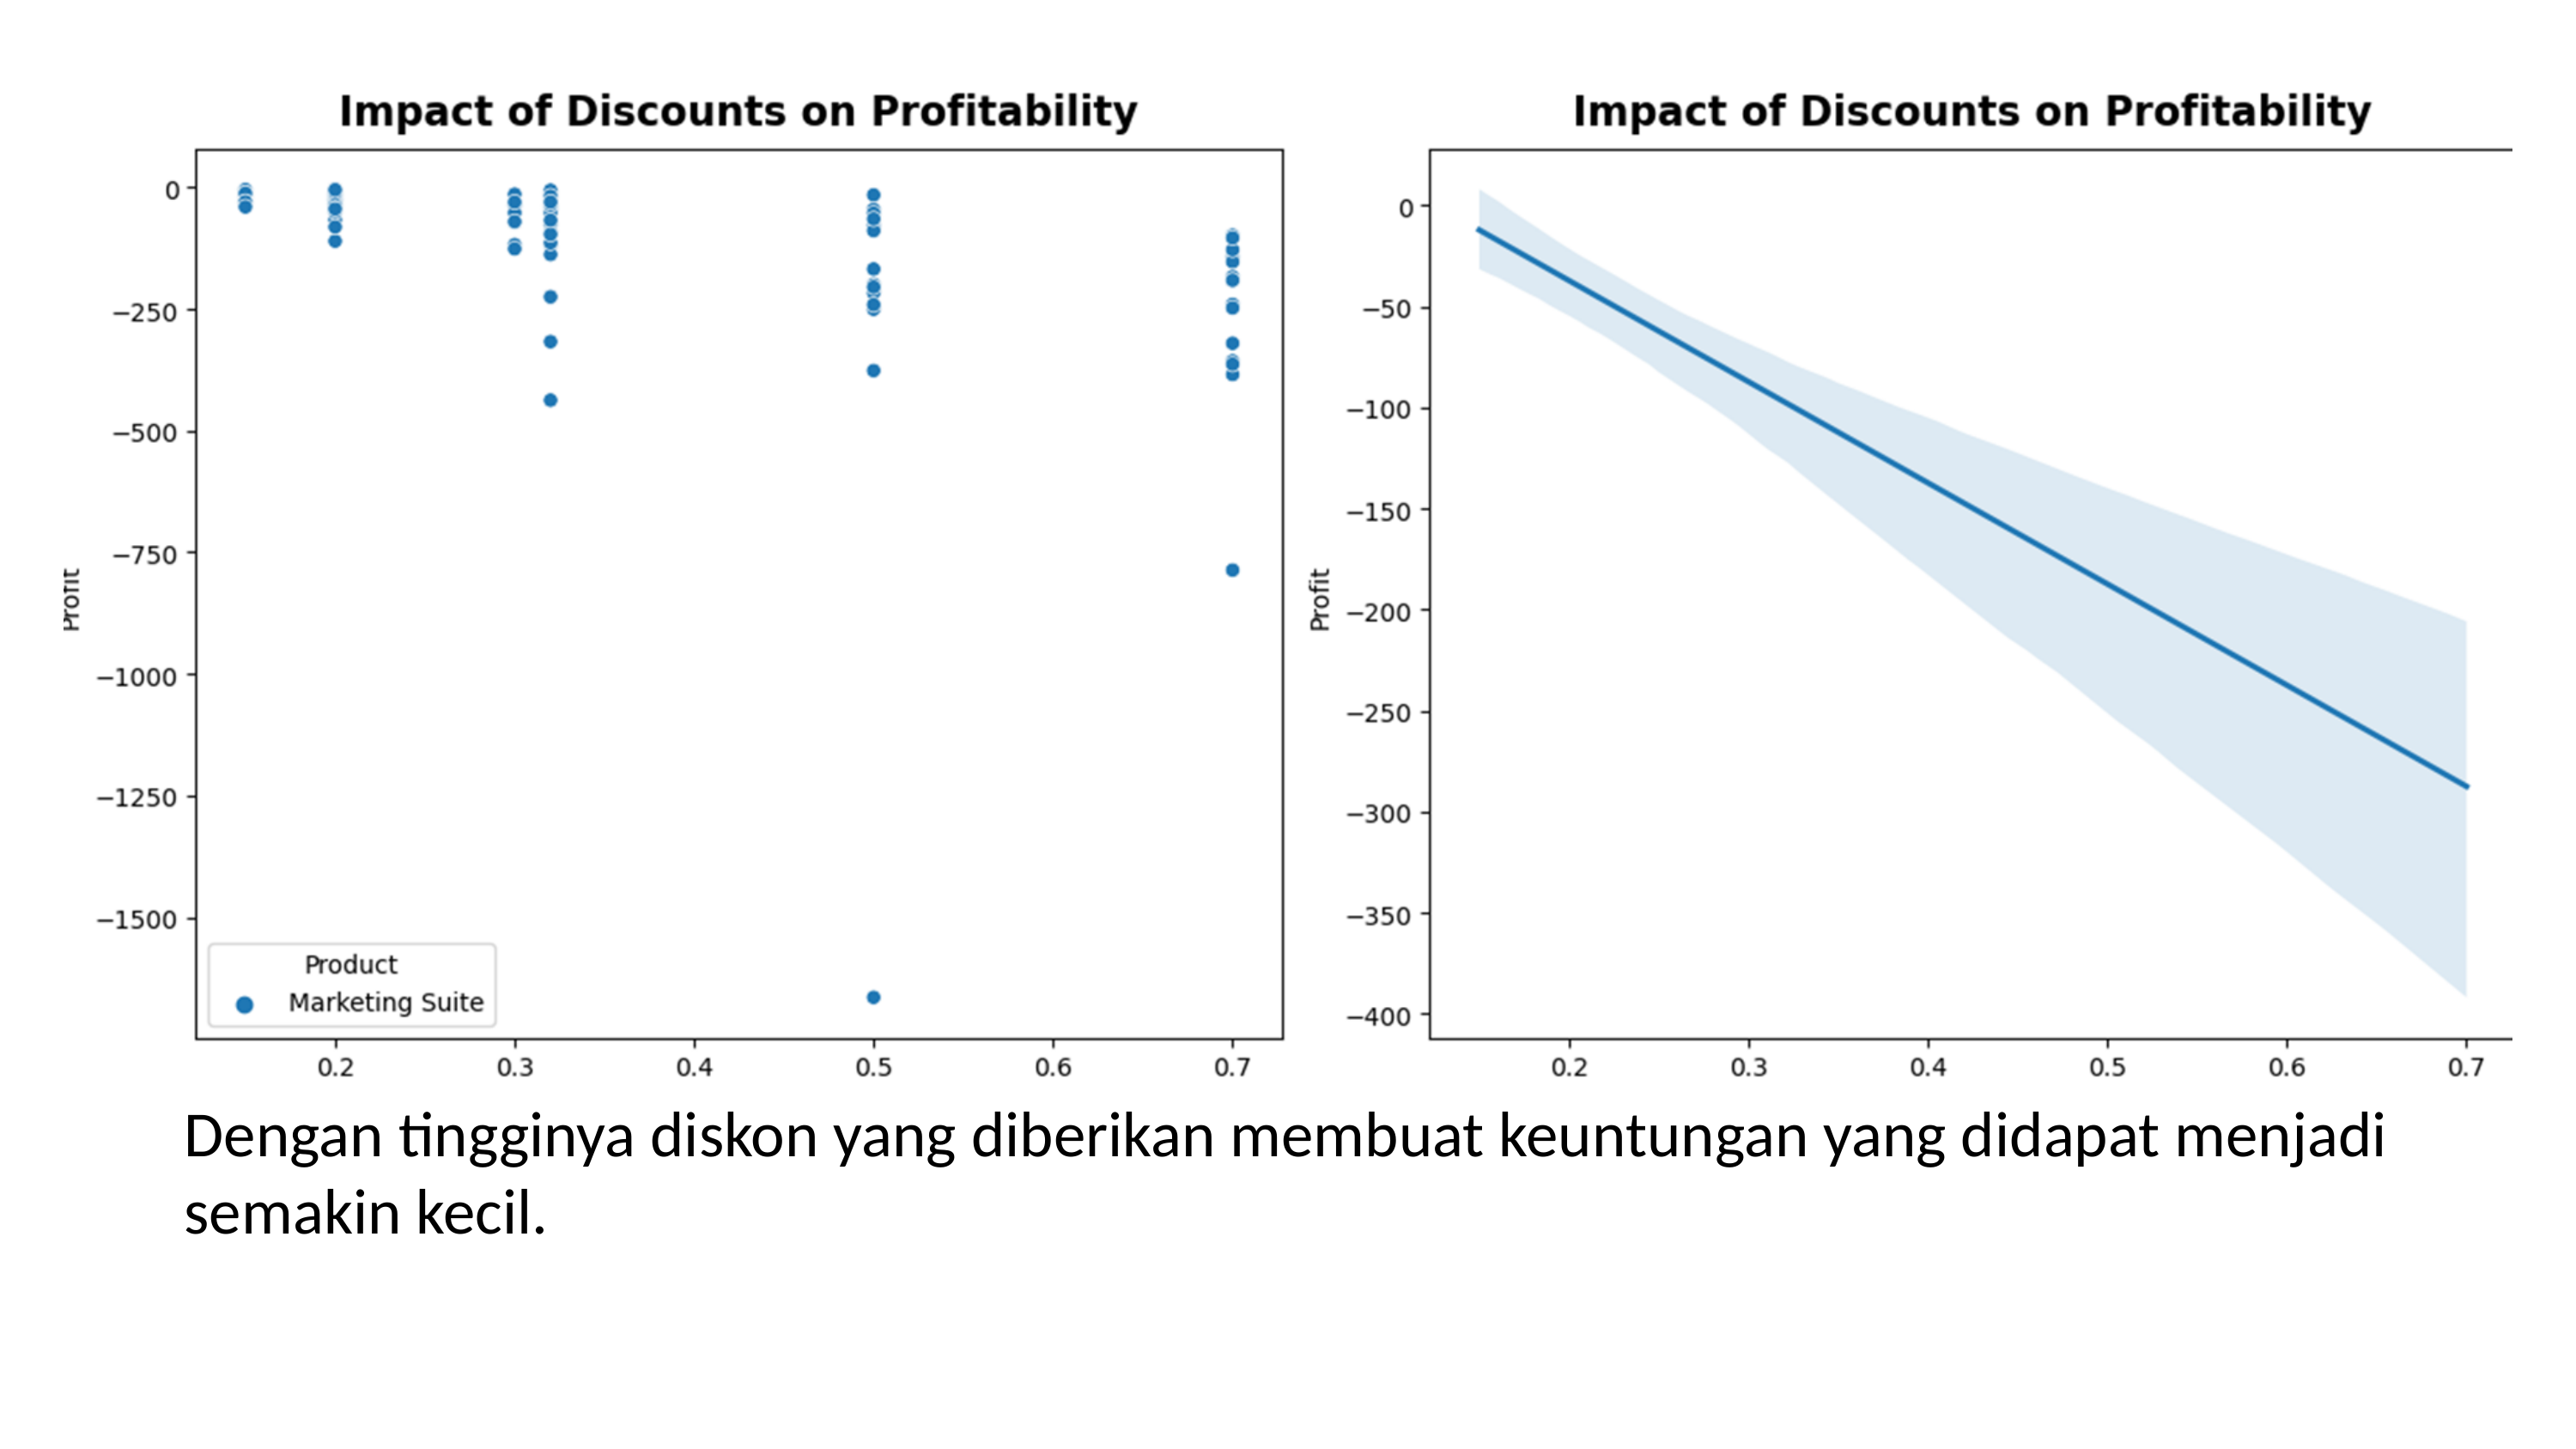

Dengan tingginya diskon yang diberikan membuat keuntungan yang didapat menjadi semakin kecil.